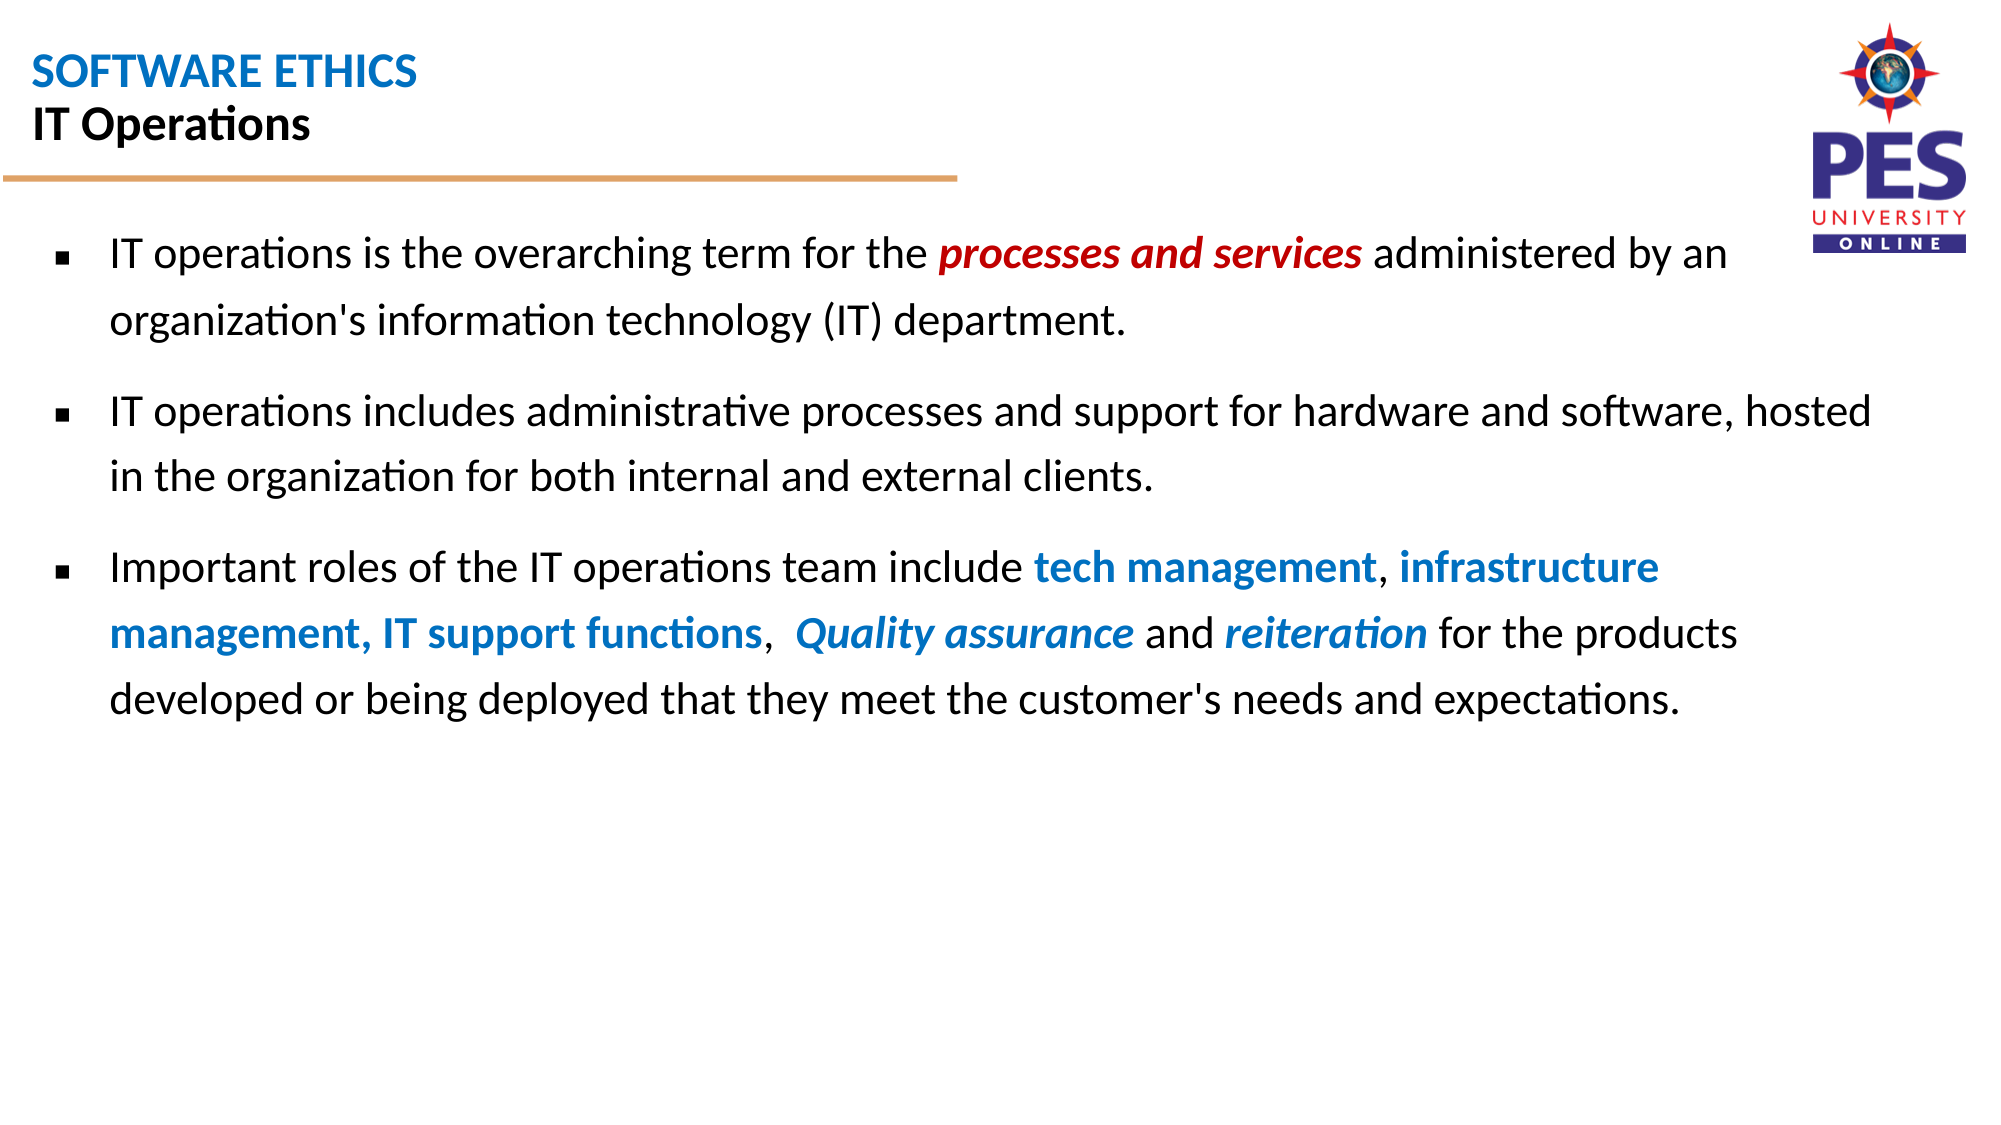

IT Operations
IT operations is the overarching term for the processes and services administered by an organization's information technology (IT) department.
IT operations includes administrative processes and support for hardware and software, hosted in the organization for both internal and external clients.
Important roles of the IT operations team include tech management, infrastructure management, IT support functions,  Quality assurance and reiteration for the products developed or being deployed that they meet the customer's needs and expectations.